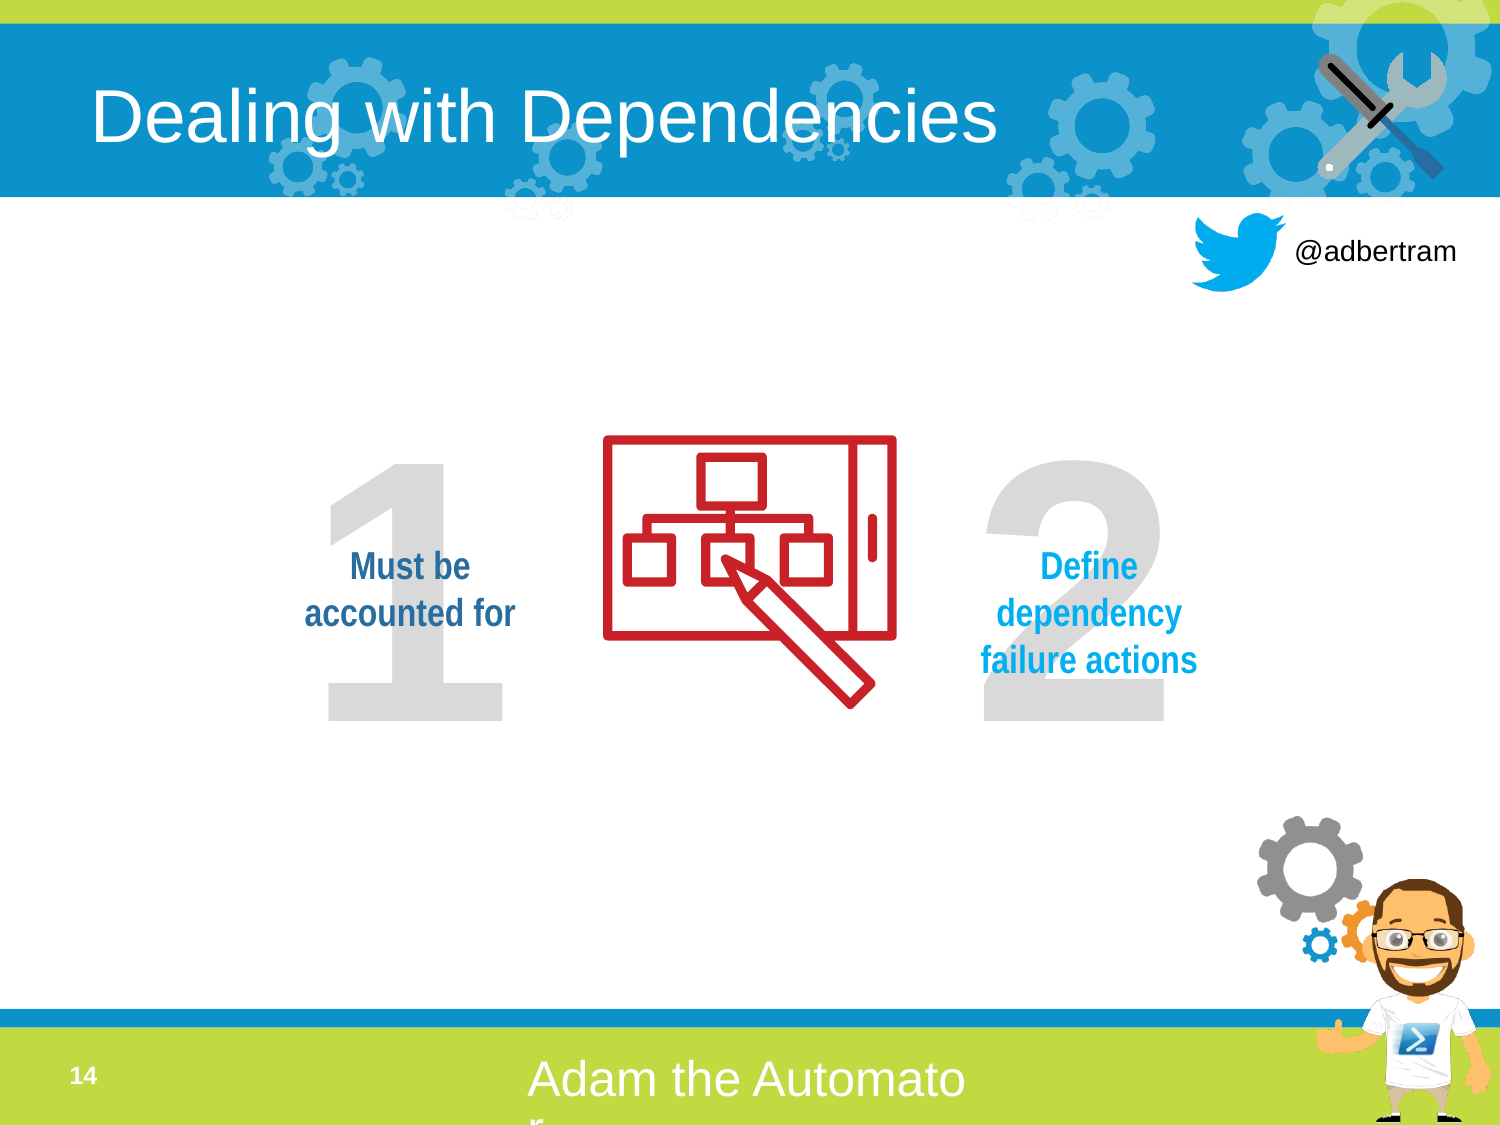

# Dealing with Dependencies

1
2

Define dependency failure actions
Must be accounted for
14
Adam the Automator